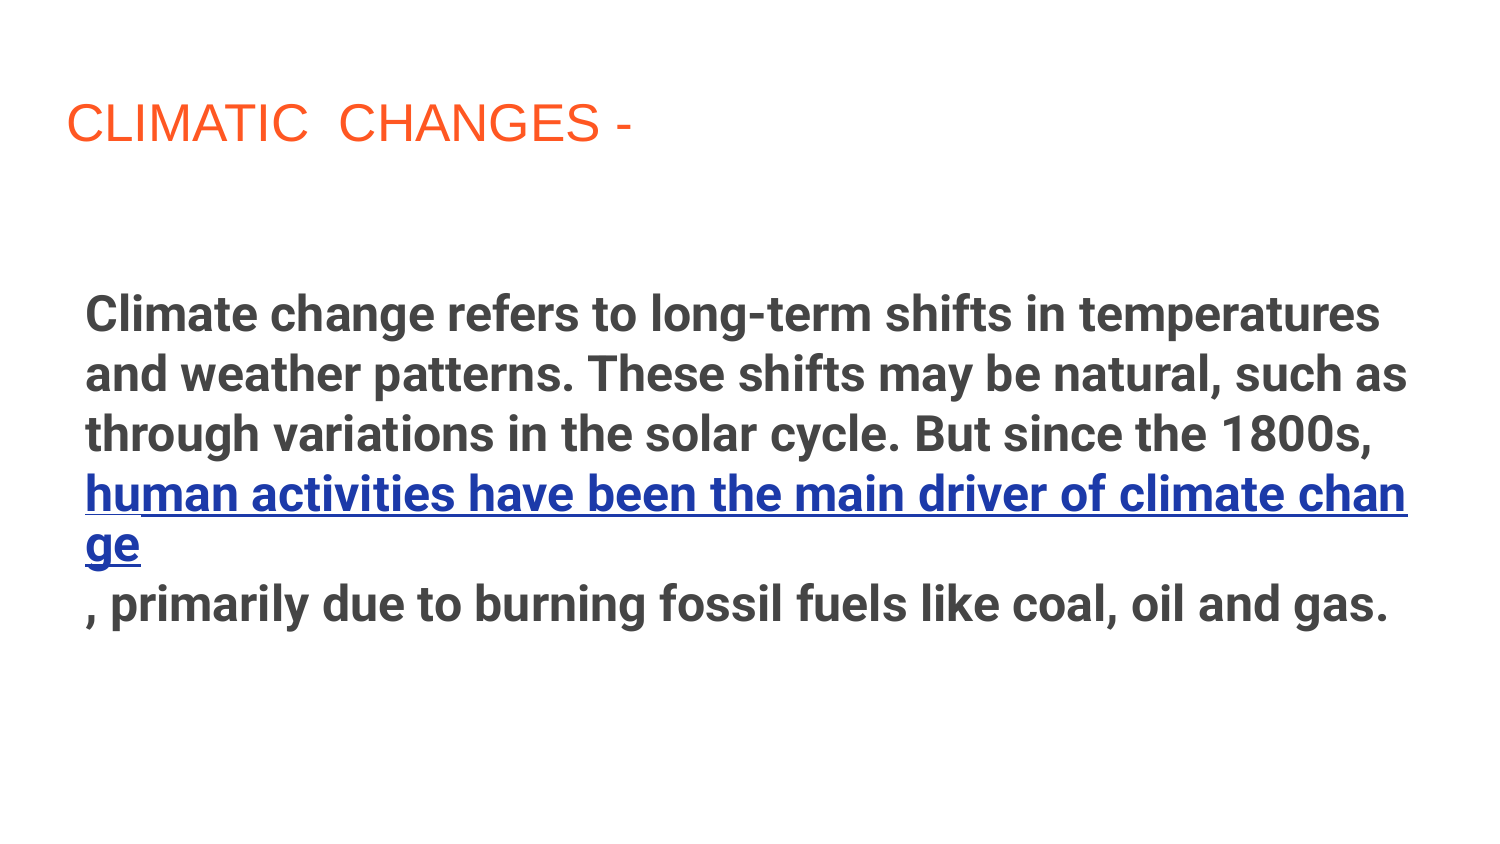

# CLIMATIC  CHANGES -
Climate change refers to long-term shifts in temperatures and weather patterns. These shifts may be natural, such as through variations in the solar cycle. But since the 1800s, human activities have been the main driver of climate change, primarily due to burning fossil fuels like coal, oil and gas.